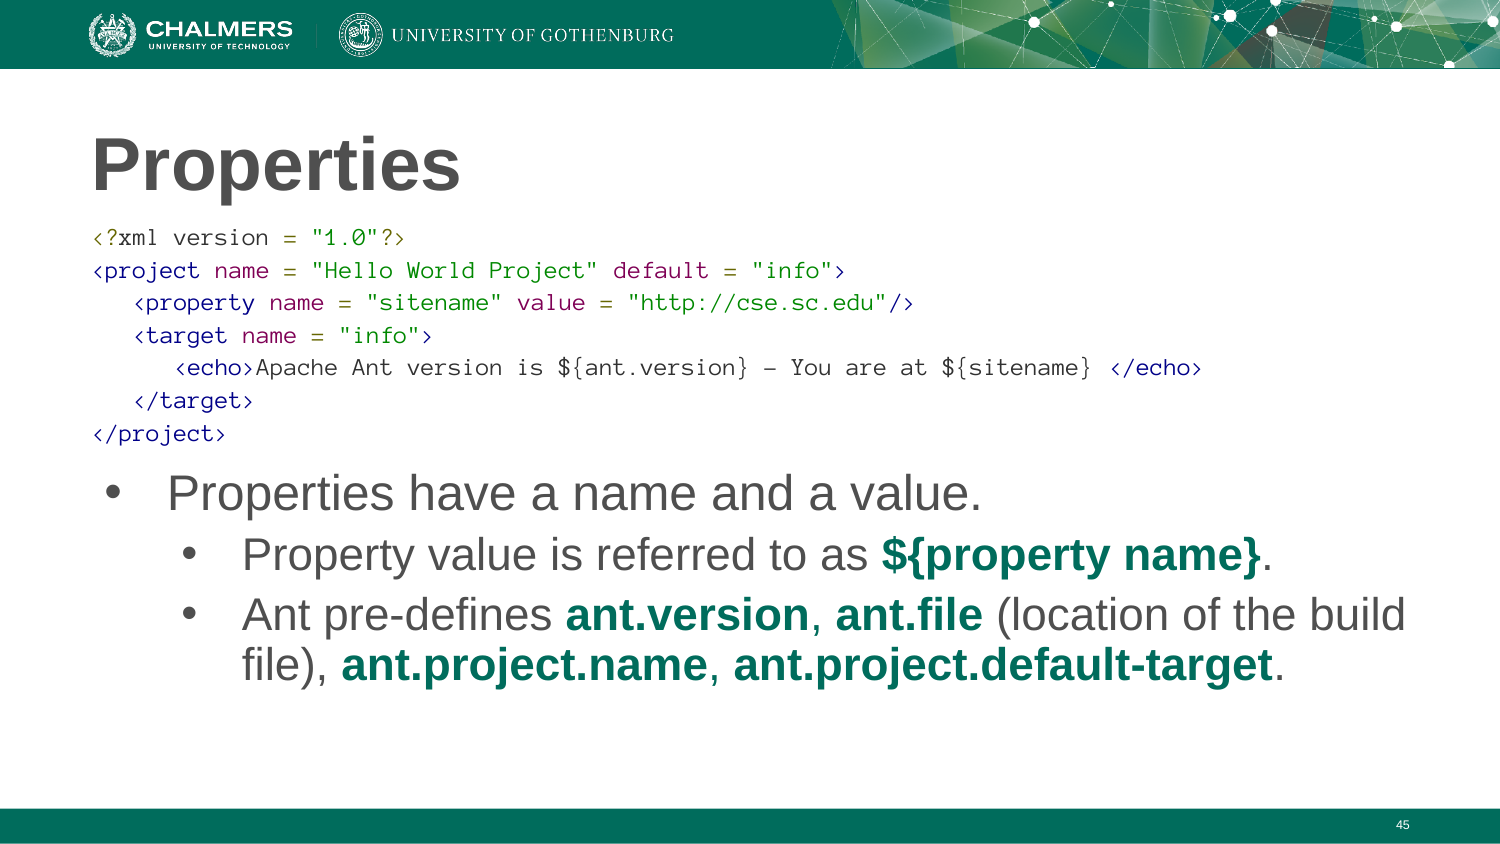

# Properties
<?xml version = "1.0"?>
<project name = "Hello World Project" default = "info">
   <property name = "sitename" value = "http://cse.sc.edu"/>
   <target name = "info">
      <echo>Apache Ant version is ${ant.version} - You are at ${sitename} </echo>
   </target>
</project>
Properties have a name and a value.
Property value is referred to as ${property name}.
Ant pre-defines ant.version, ant.file (location of the build file), ant.project.name, ant.project.default-target.
45